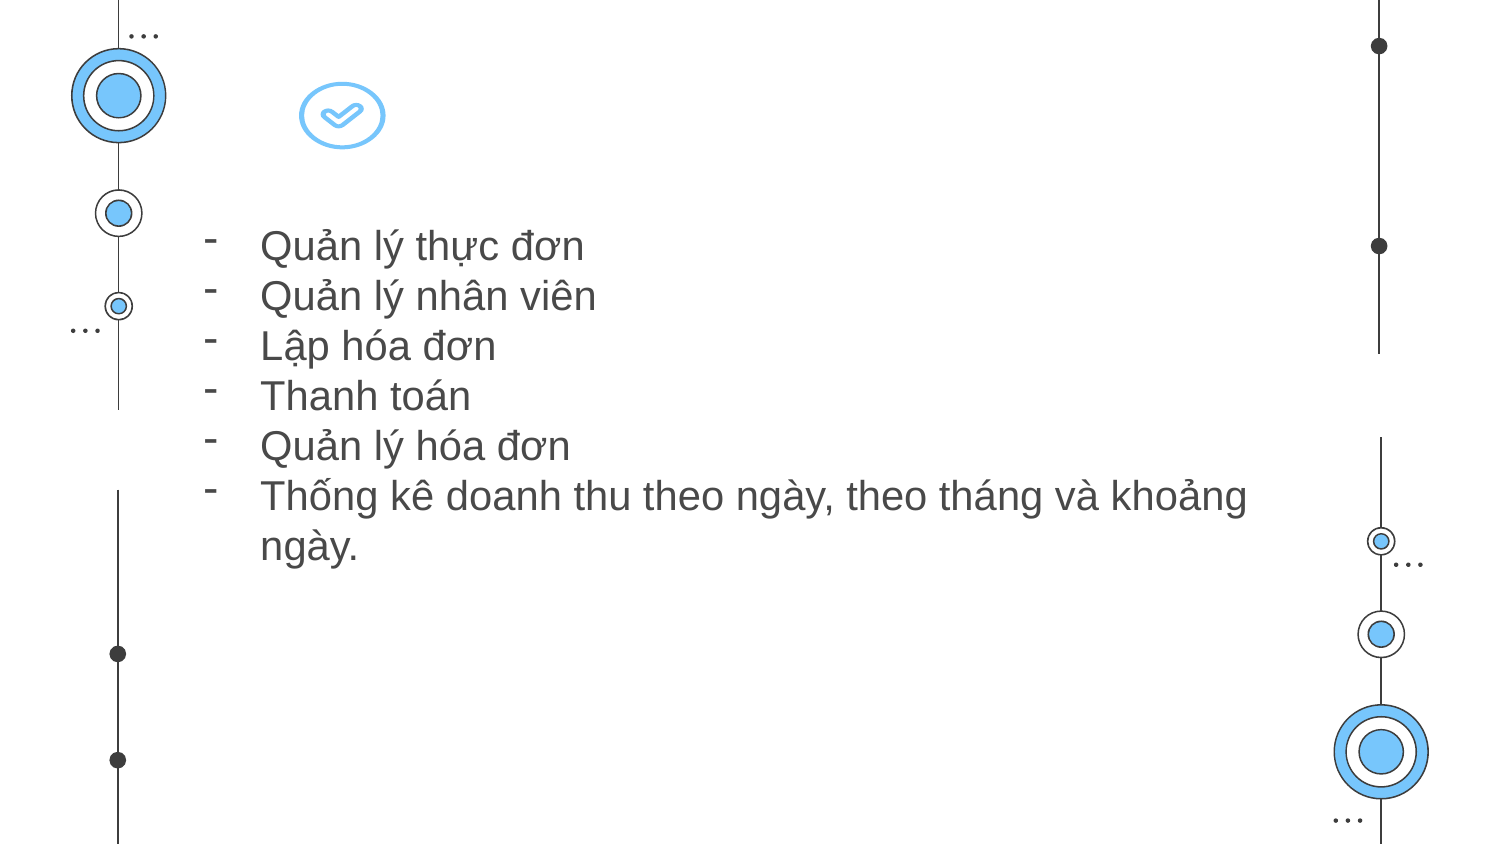

#

Quản lý thực đơn
Quản lý nhân viên
Lập hóa đơn
Thanh toán
Quản lý hóa đơn
Thống kê doanh thu theo ngày, theo tháng và khoảng ngày.